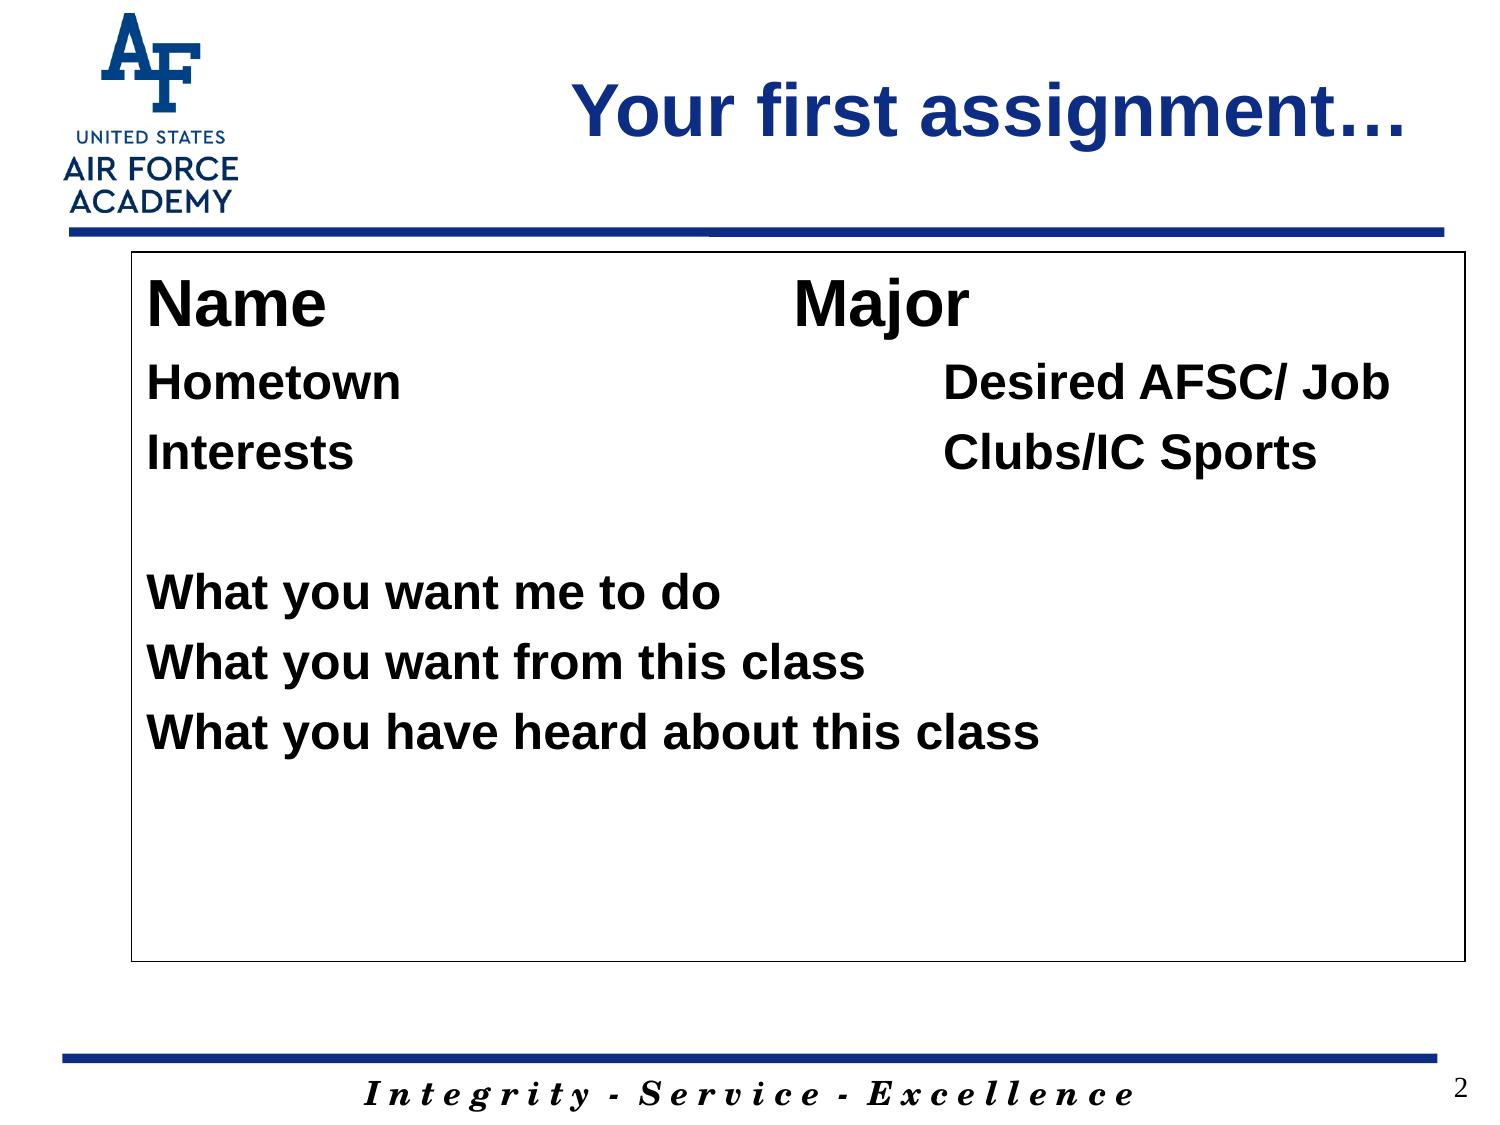

# Your first assignment…
Name				Major
Hometown				Desired AFSC/ Job
Interests 				Clubs/IC Sports

What you want me to do
What you want from this class
What you have heard about this class

2